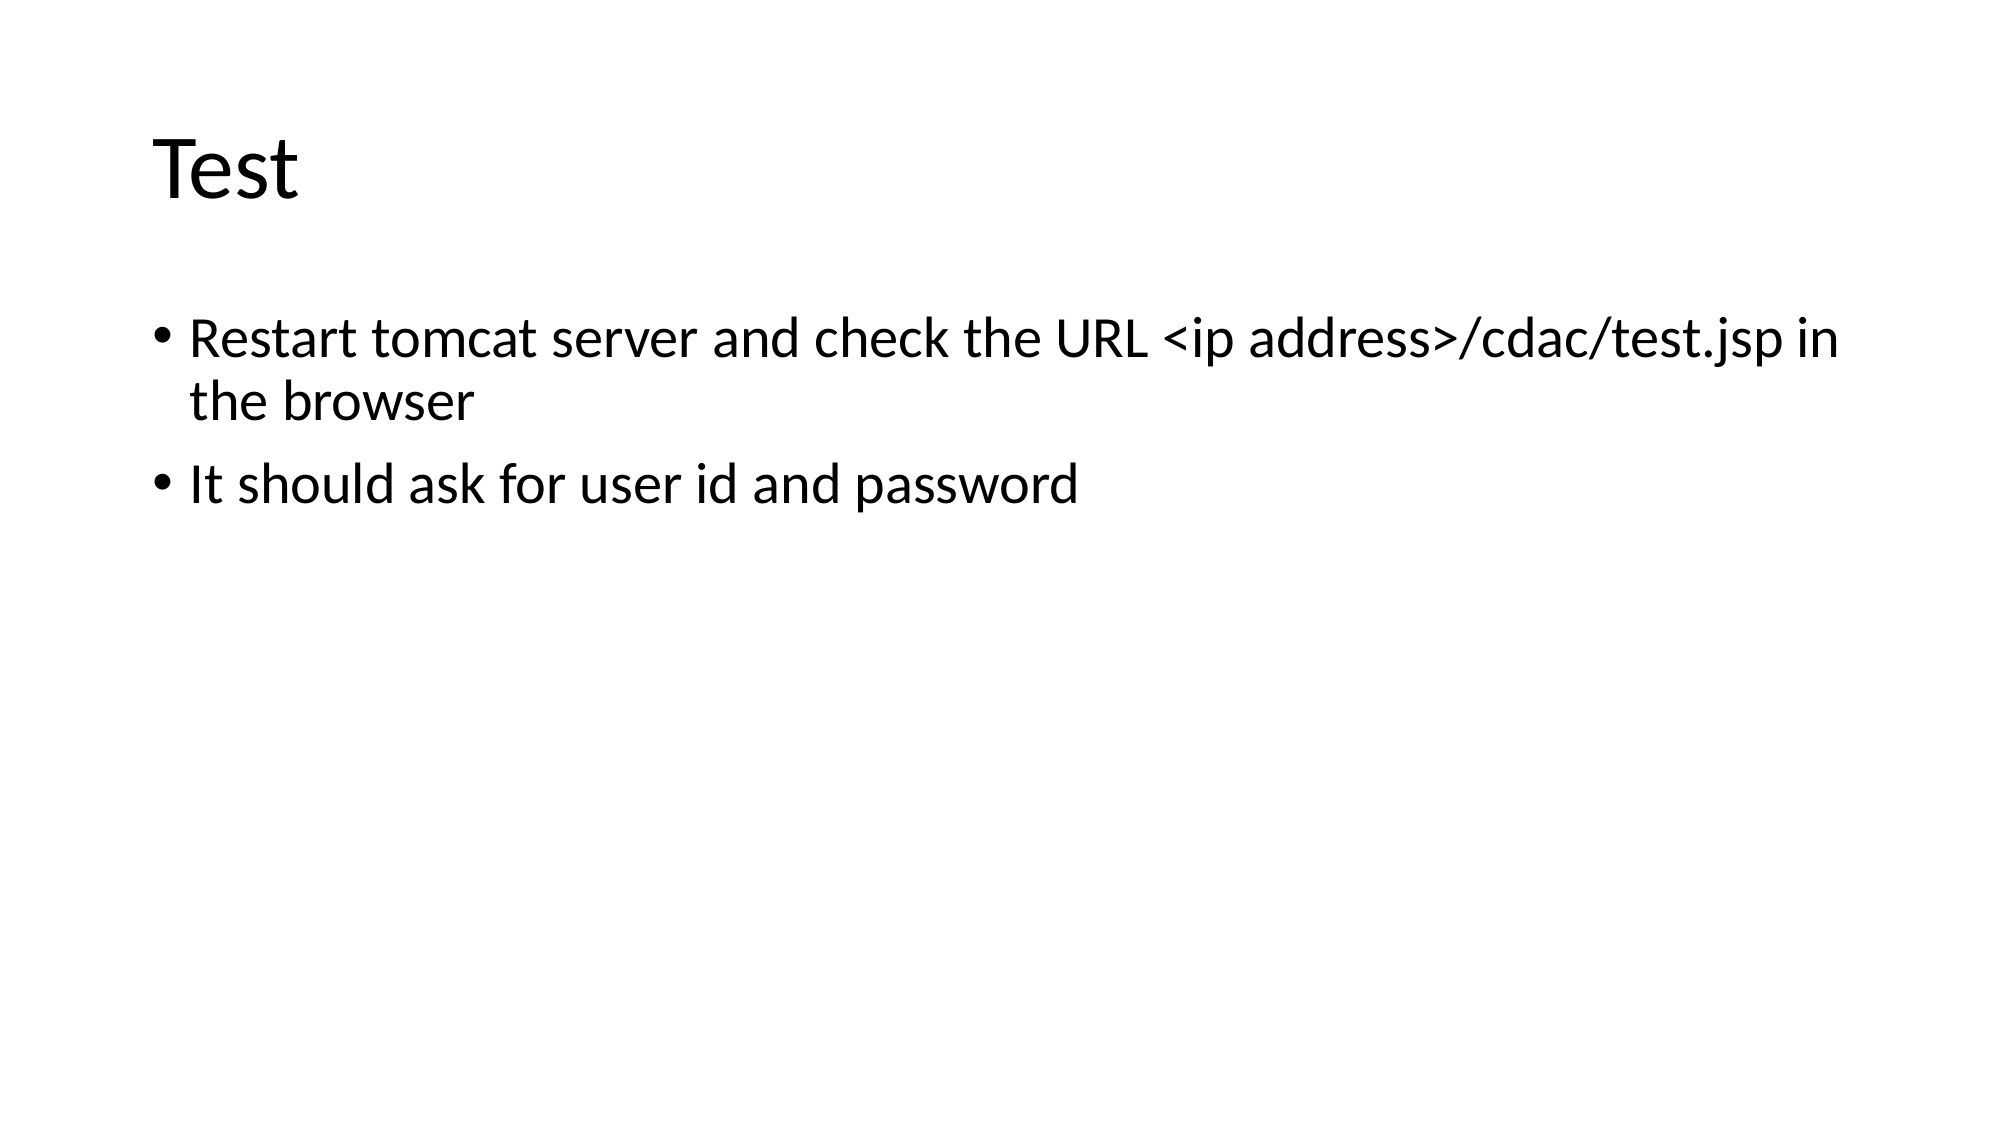

# Test
Restart tomcat server and check the URL <ip address>/cdac/test.jsp in the browser
It should ask for user id and password